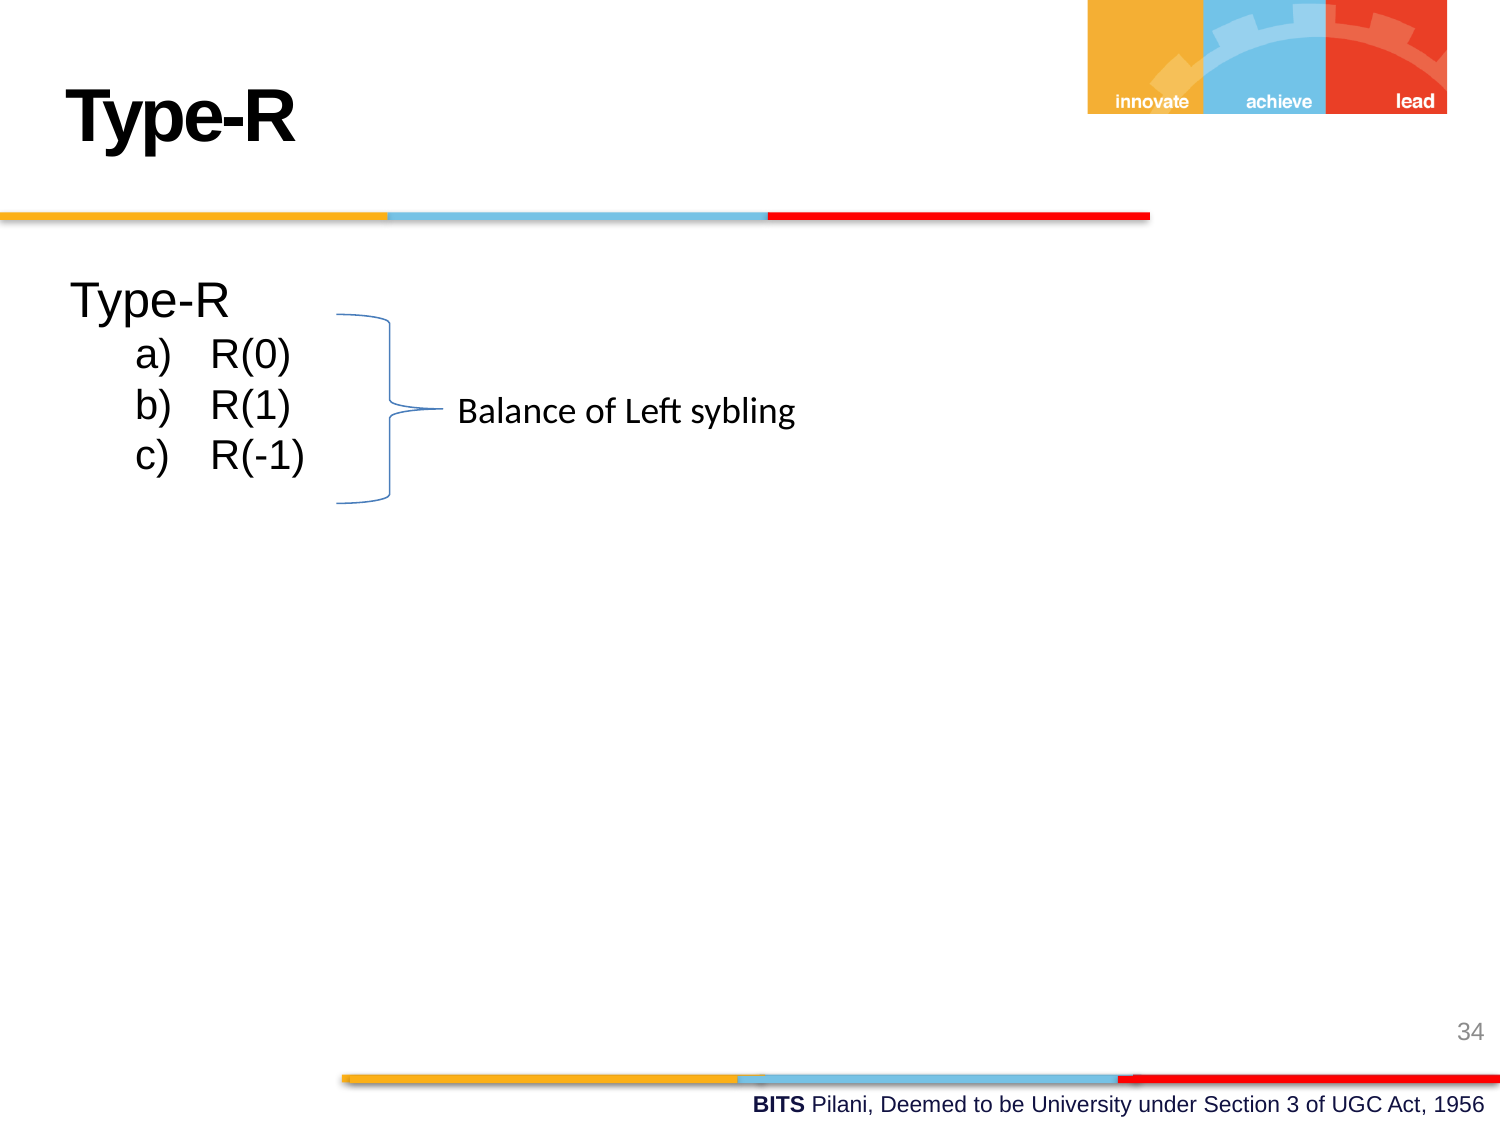

Type-R
Type-R
R(0)
R(1)
R(-1)

Balance of Left sybling
34